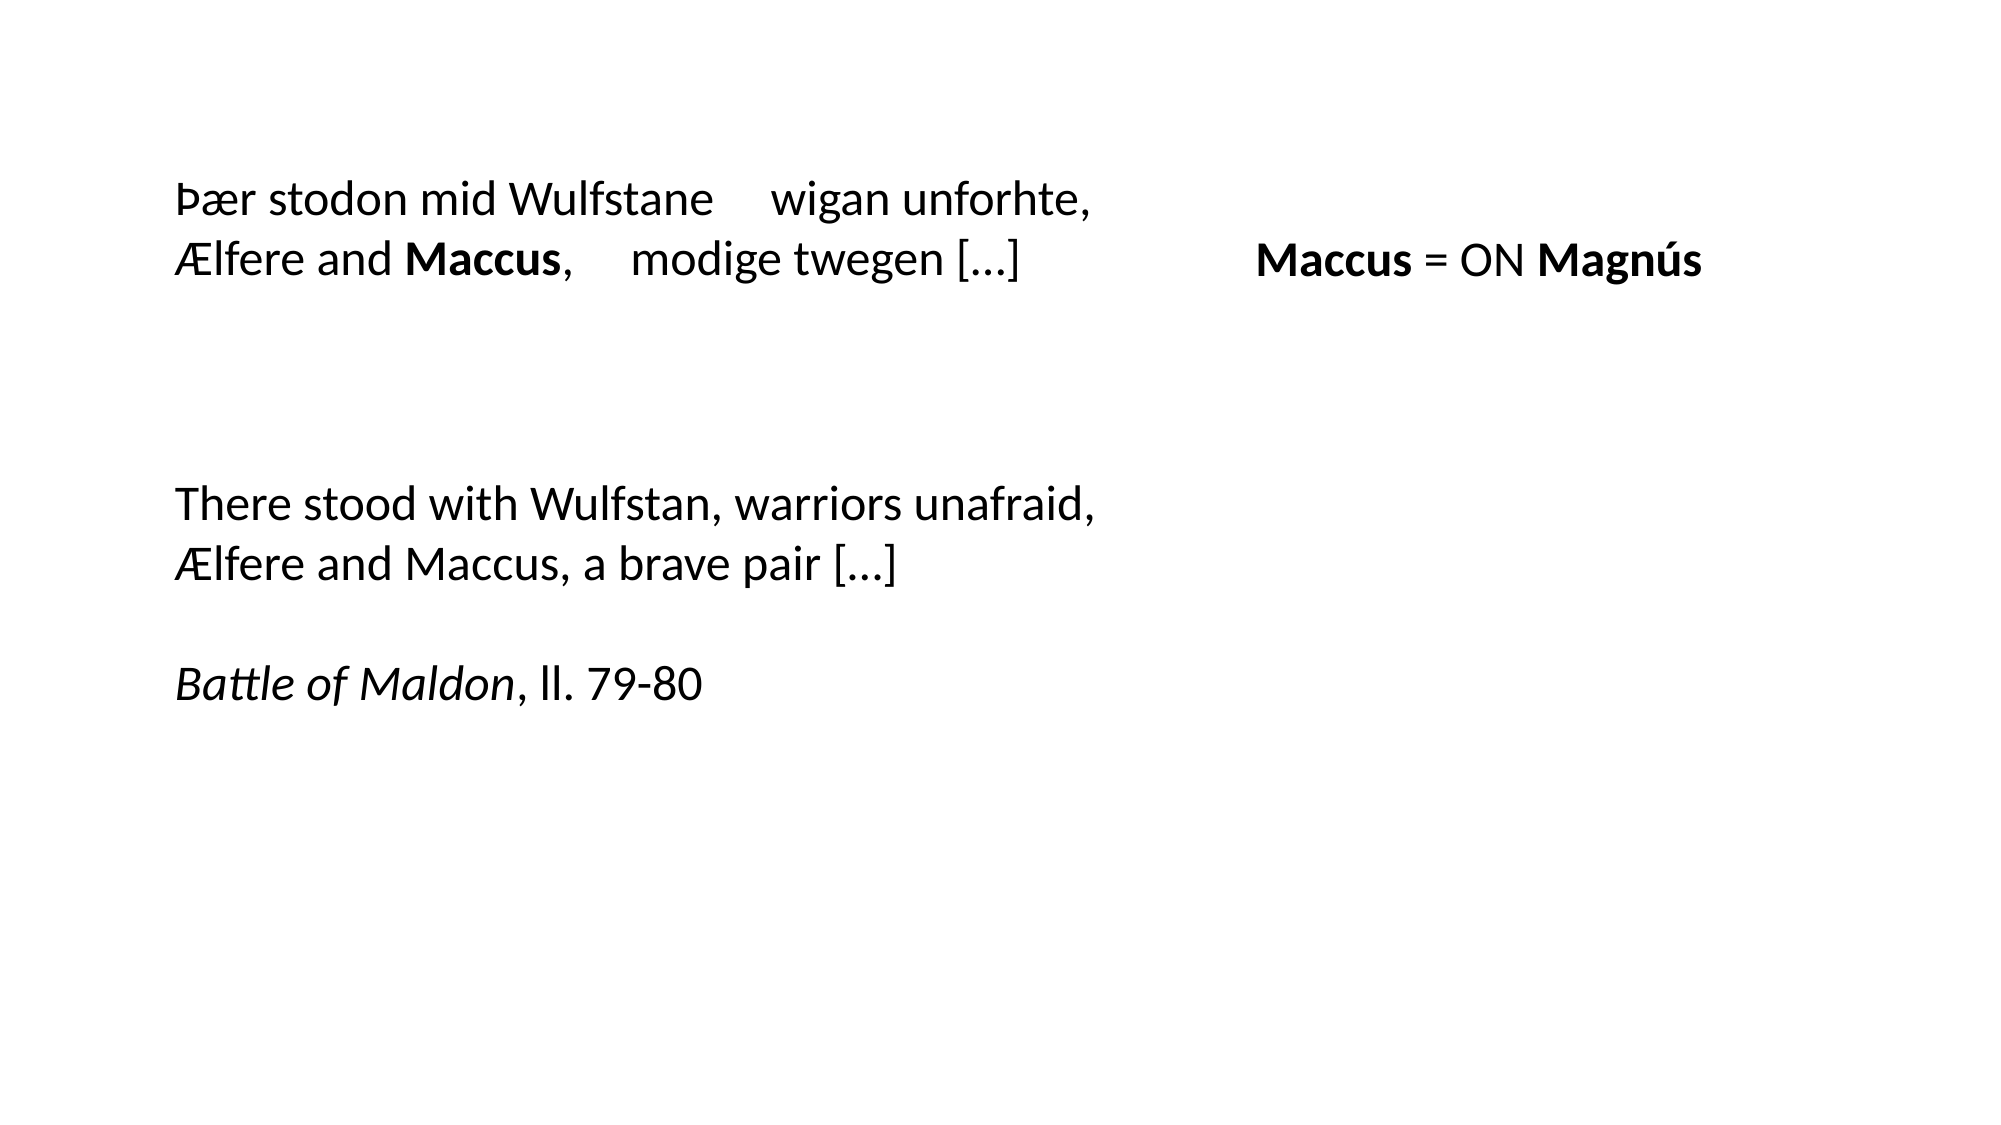

Þær stodon mid Wulfstane     wigan unforhte,
Ælfere and Maccus,     modige twegen […]
Maccus = ON Magnús
There stood with Wulfstan, warriors unafraid,
Ælfere and Maccus, a brave pair […]

Battle of Maldon, ll. 79-80